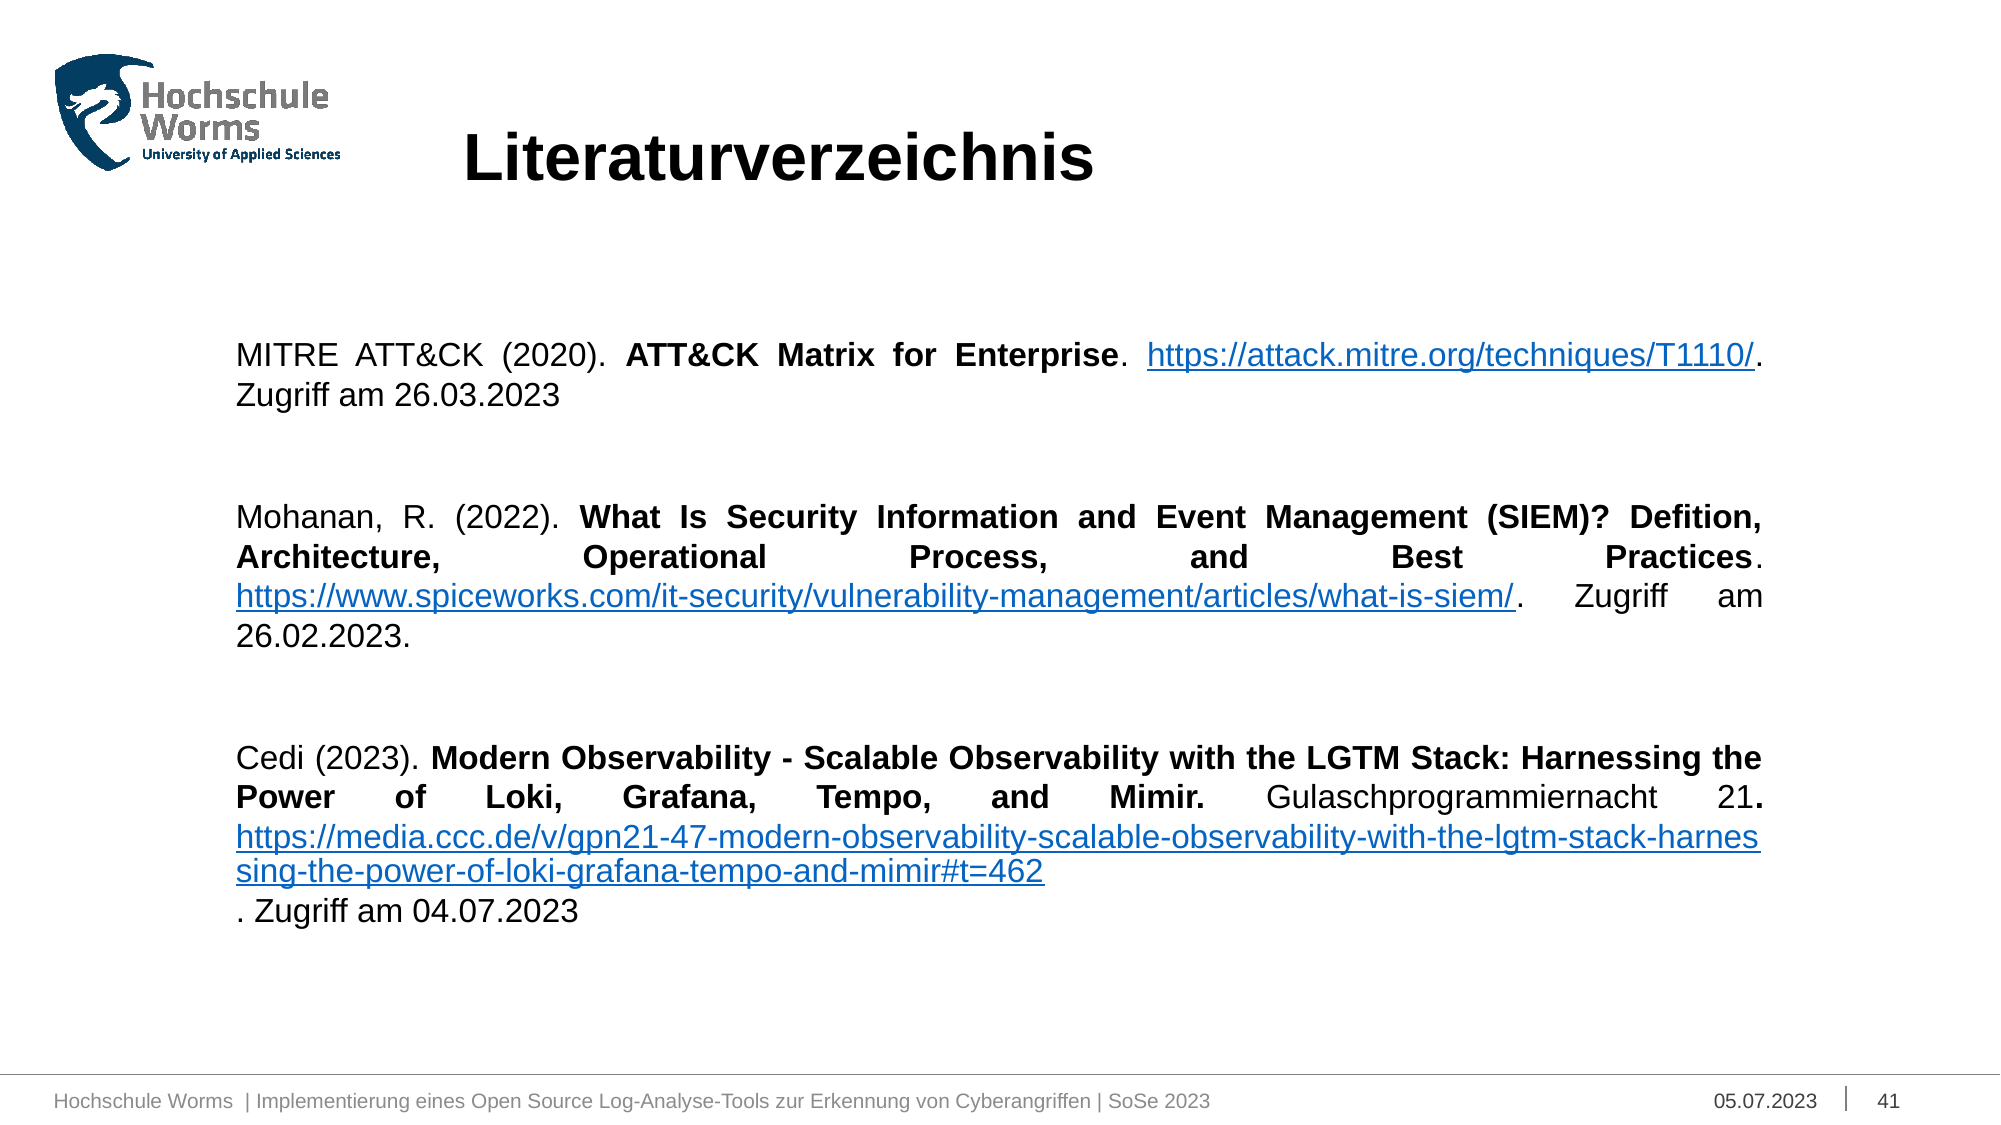

# Literaturverzeichnis
MITRE ATT&CK (2020). ATT&CK Matrix for Enterprise. https://attack.mitre.org/techniques/T1110/. Zugriff am 26.03.2023

Mohanan, R. (2022). What Is Security Information and Event Management (SIEM)? Defition, Architecture, Operational Process, and Best Practices. https://www.spiceworks.com/it-security/vulnerability-management/articles/what-is-siem/. Zugriff am 26.02.2023.

Cedi (2023). Modern Observability - Scalable Observability with the LGTM Stack: Harnessing the Power of Loki, Grafana, Tempo, and Mimir. Gulaschprogrammiernacht 21. https://media.ccc.de/v/gpn21-47-modern-observability-scalable-observability-with-the-lgtm-stack-harnessing-the-power-of-loki-grafana-tempo-and-mimir#t=462. Zugriff am 04.07.2023

Hochschule Worms  | Implementierung eines Open Source Log-Analyse-Tools zur Erkennung von Cyberangriffen | SoSe 2023
05.07.2023
41